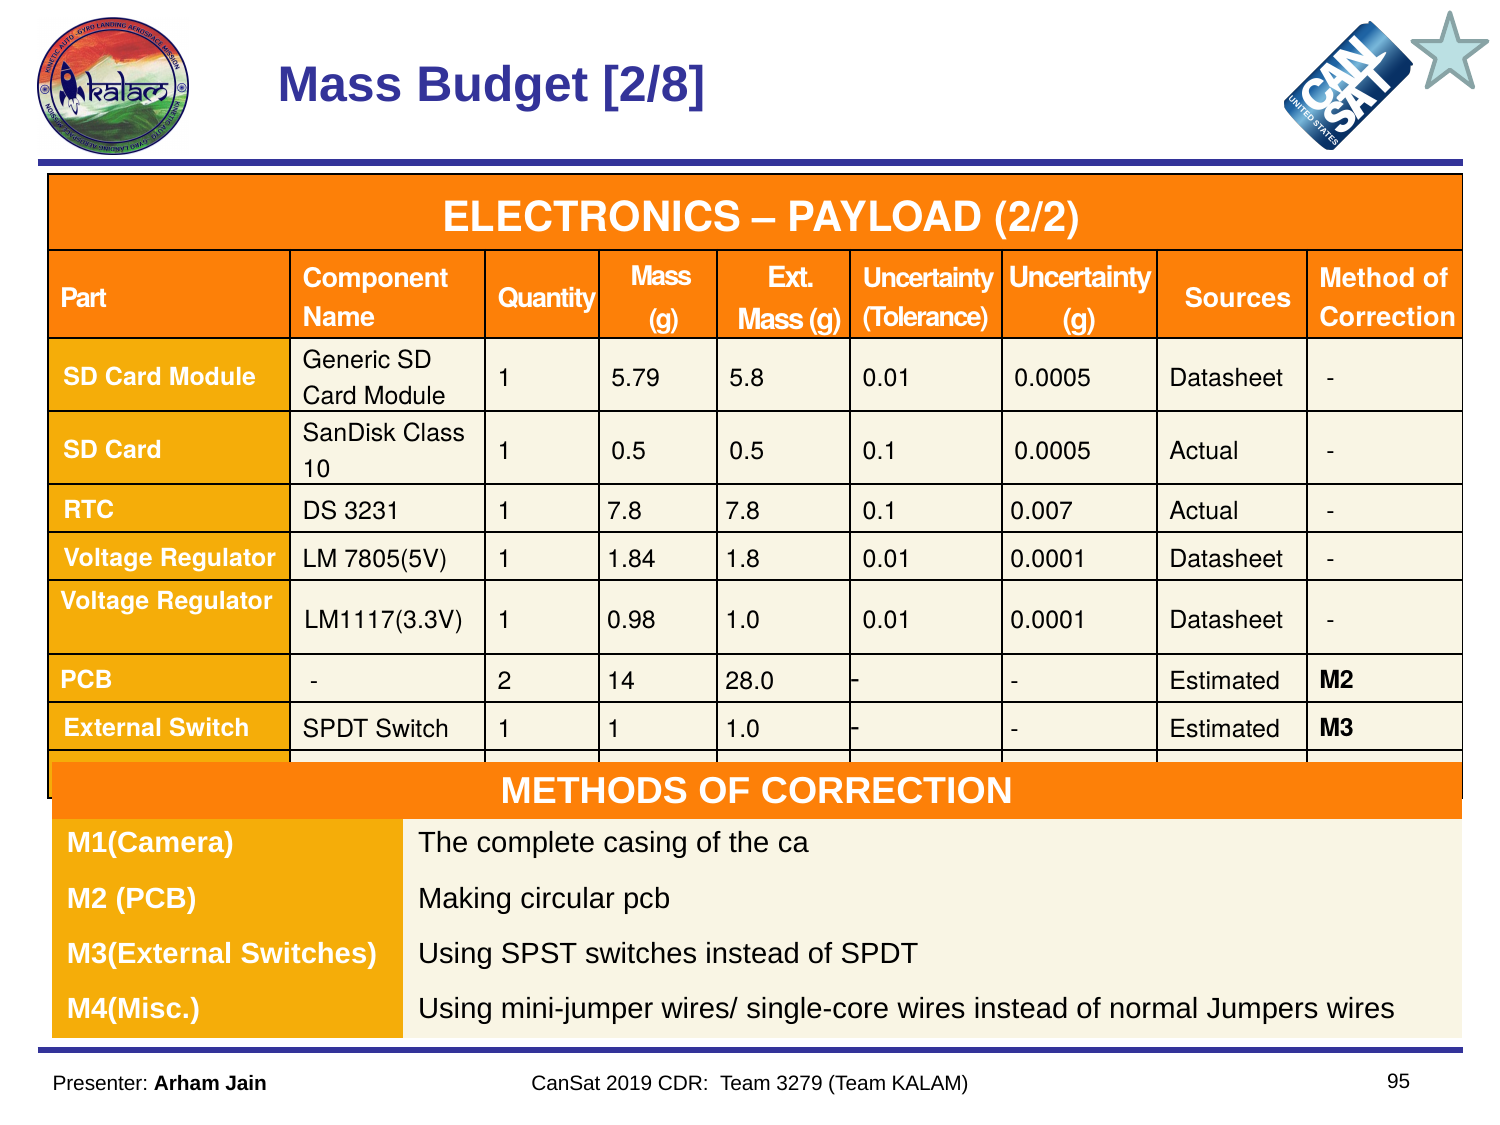

# Mass Budget [2/8]

| ELECTRONICS – PAYLOAD (2/2) |  |  |  |  |  |  |  |  |
| --- | --- | --- | --- | --- | --- | --- | --- | --- |
| Part | Component Name | Quantity | Mass  (g) | Ext. Mass (g) | Uncertainty  (Tolerance) | Uncertainty (g) | Sources | Method of Correction |
| SD Card Module | Generic SD Card Module | 1 | 5.79 | 5.8 | 0.01 | 0.0005 | Datasheet | - |
| SD Card | SanDisk Class 10 | 1 | 0.5 | 0.5 | 0.1 | 0.0005 | Actual | - |
| RTC | DS 3231 | 1 | 7.8 | 7.8 | 0.1 | 0.007 | Actual | - |
| Voltage Regulator | LM 7805(5V) | 1 | 1.84 | 1.8 | 0.01 | 0.0001 | Datasheet | - |
| Voltage Regulator | LM1117(3.3V) | 1 | 0.98 | 1.0 | 0.01 | 0.0001 | Datasheet | - |
| PCB | - | 2 | 14 | 28.0 | - | - | Estimated | M2 |
| External Switch | SPDT Switch | 1 | 1 | 1.0 | - | - | Estimated | M3 |
| Misc. | Jumpers, LEDs | - | 10 | 10.0 | - | - | Estimated | M4 |
| METHODS OF CORRECTION |  |
| --- | --- |
| M1(Camera) | The complete casing of the ca |
| M2 (PCB) | Making circular pcb |
| M3(External Switches) | Using SPST switches instead of SPDT |
| M4(Misc.) | Using mini-jumper wires/ single-core wires instead of normal Jumpers wires |
95
Presenter: Arham Jain
CanSat 2019 CDR:  Team 3279 (Team KALAM)